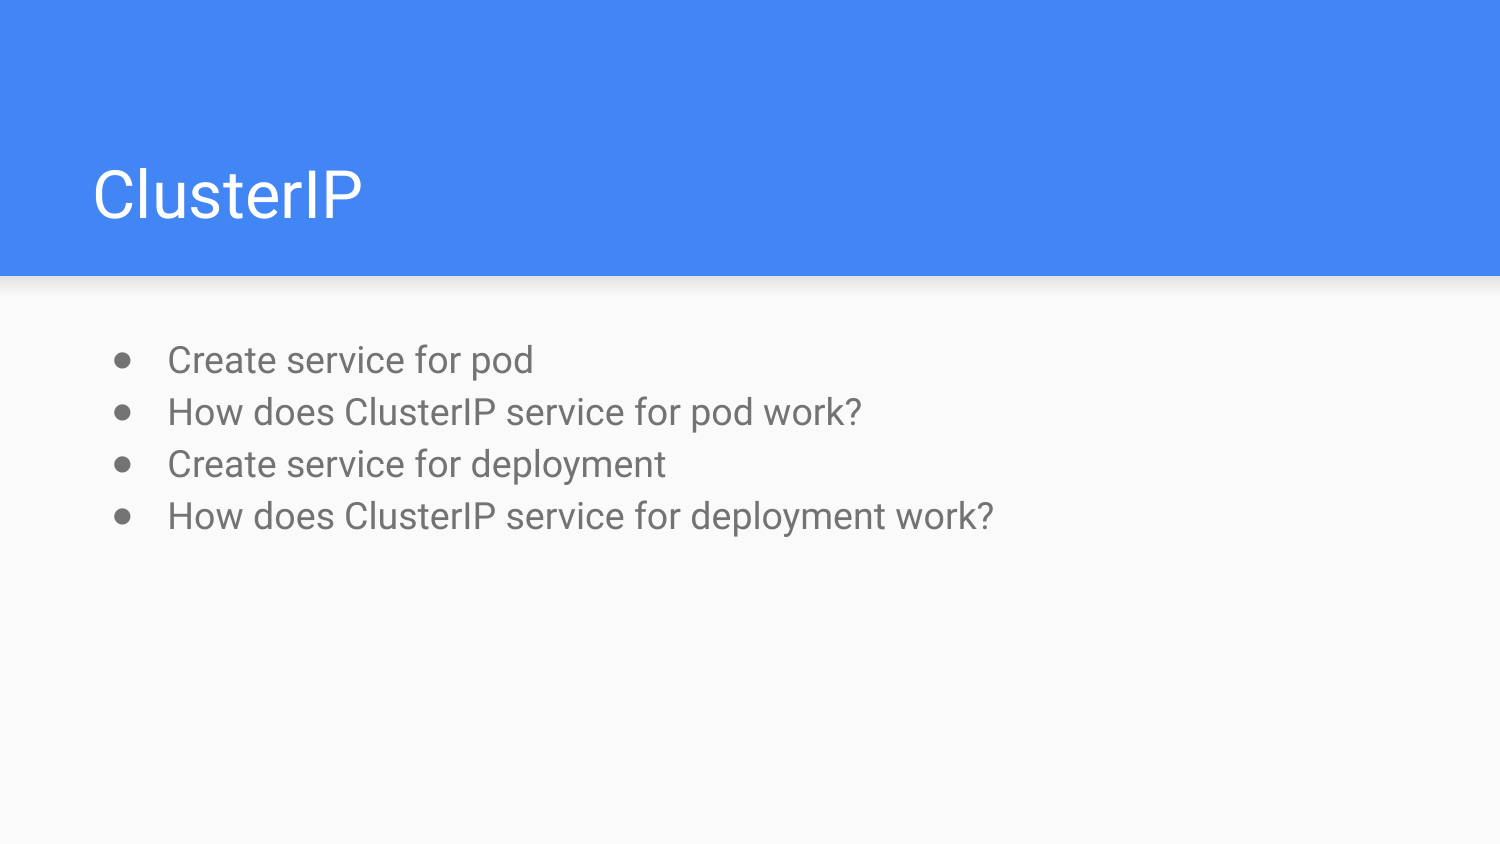

# ClusterIP
Create service for pod
How does ClusterIP service for pod work?
Create service for deployment
How does ClusterIP service for deployment work?